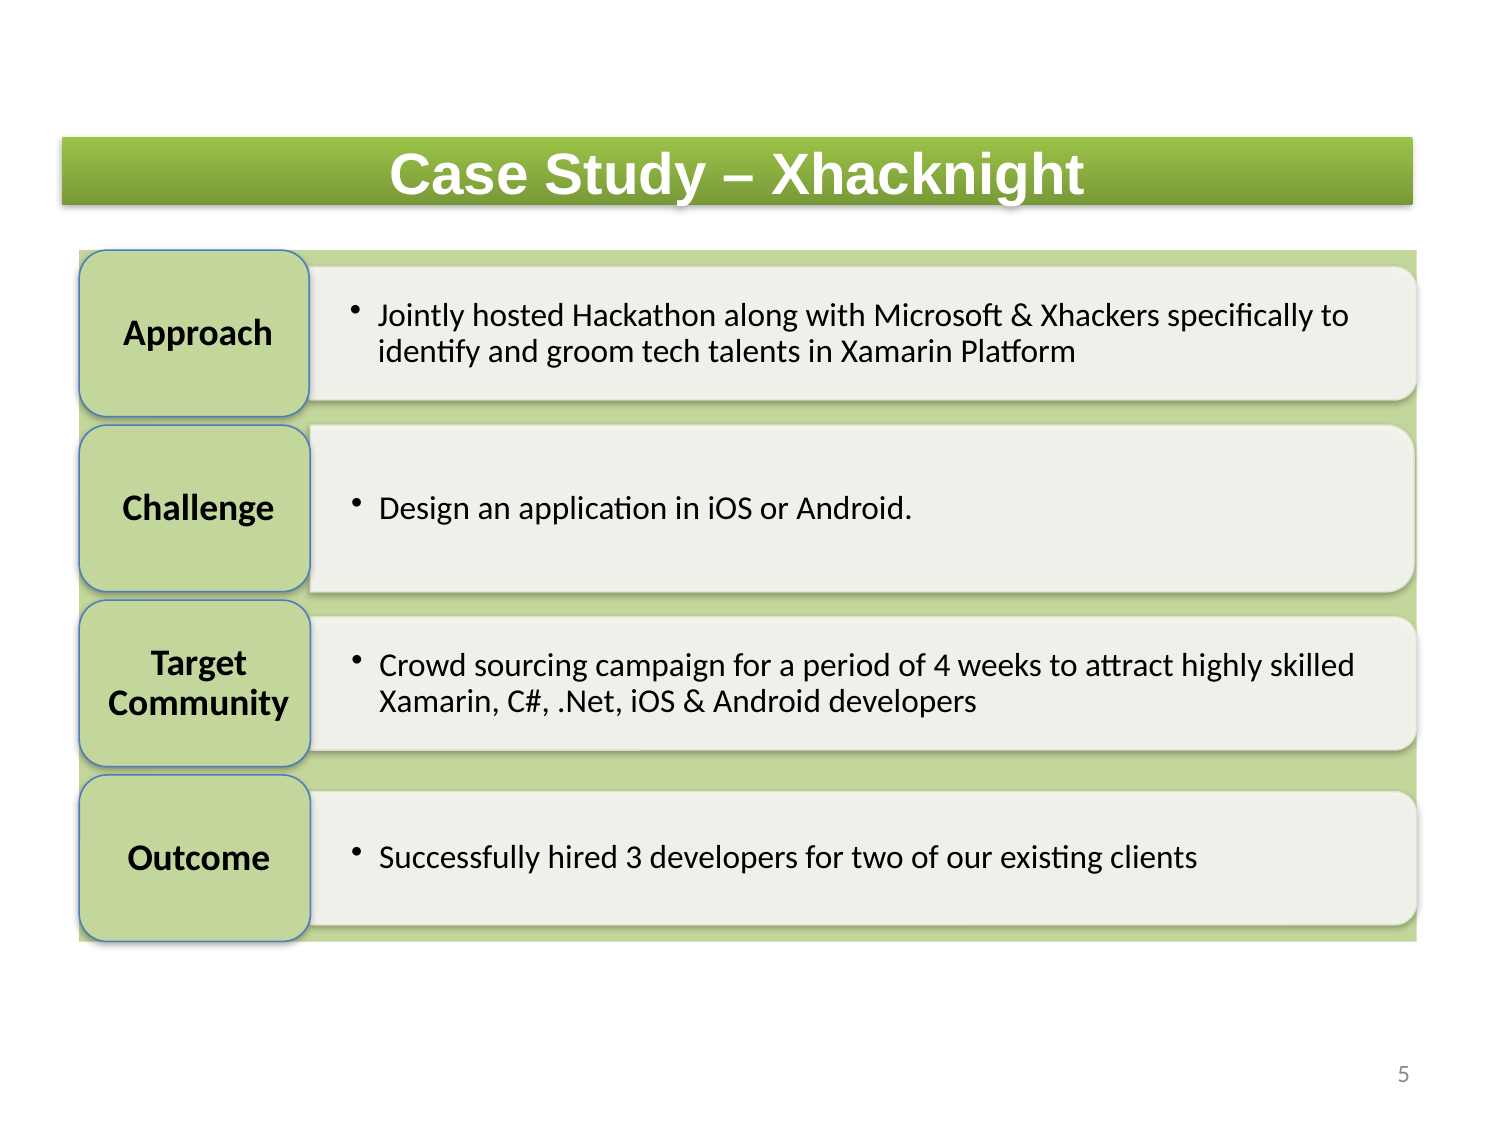

Case Study – Xhacknight
Jointly hosted Hackathon along with Microsoft & Xhackers specifically to identify and groom tech talents in Xamarin Platform
Approach
Design an application in iOS or Android.
Challenge
Crowd sourcing campaign for a period of 4 weeks to attract highly skilled Xamarin, C#, .Net, iOS & Android developers
Target Community
Successfully hired 3 developers for two of our existing clients
Outcome
5